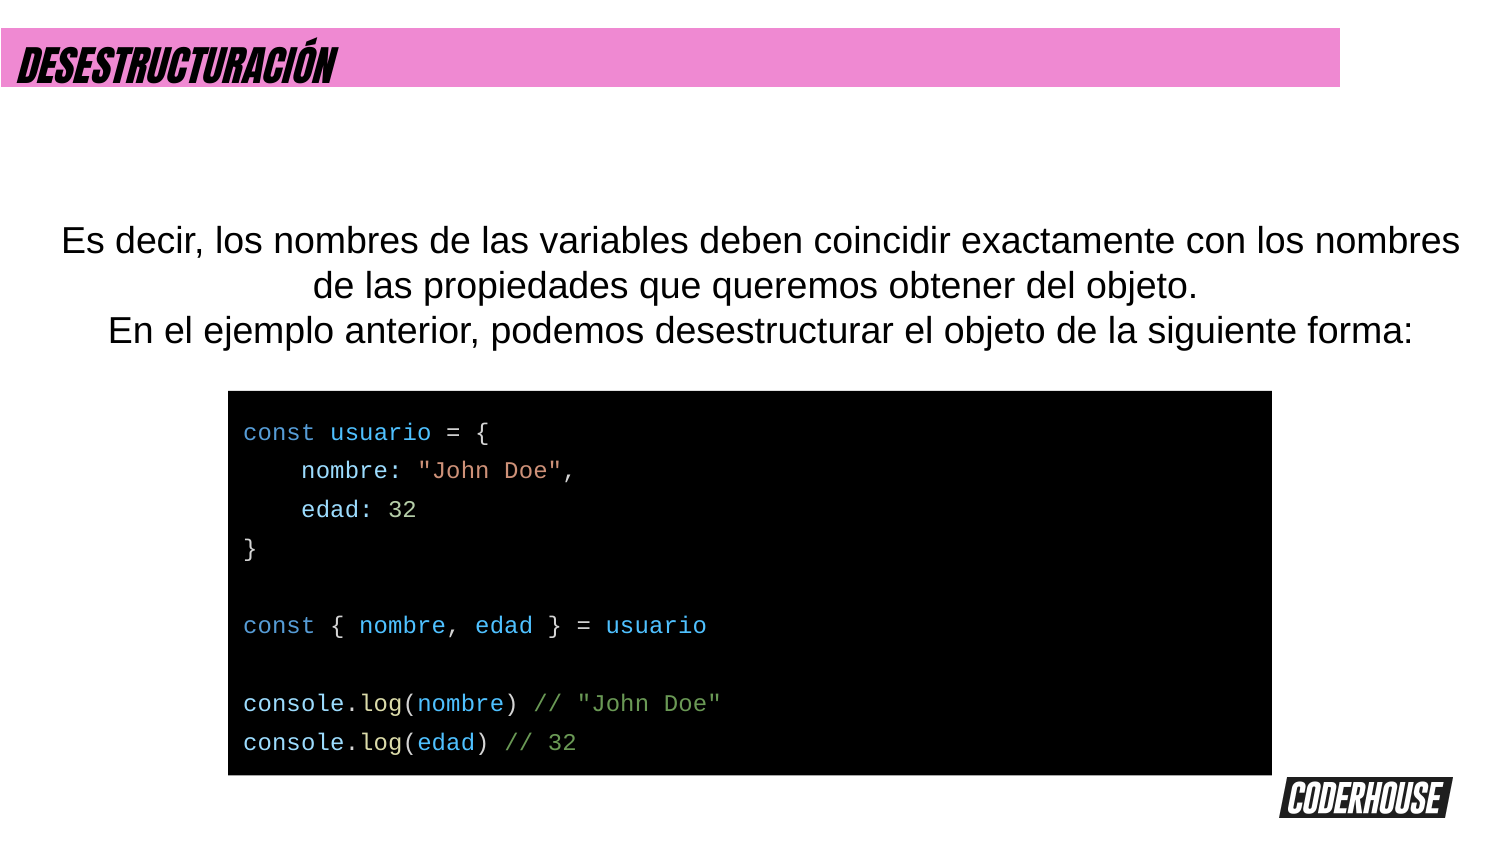

DESESTRUCTURACIÓN
Es decir, los nombres de las variables deben coincidir exactamente con los nombres de las propiedades que queremos obtener del objeto.
En el ejemplo anterior, podemos desestructurar el objeto de la siguiente forma:

const usuario = {
    nombre: "John Doe",
    edad: 32
}

const { nombre, edad } = usuario

console.log(nombre) // "John Doe"
console.log(edad) // 32